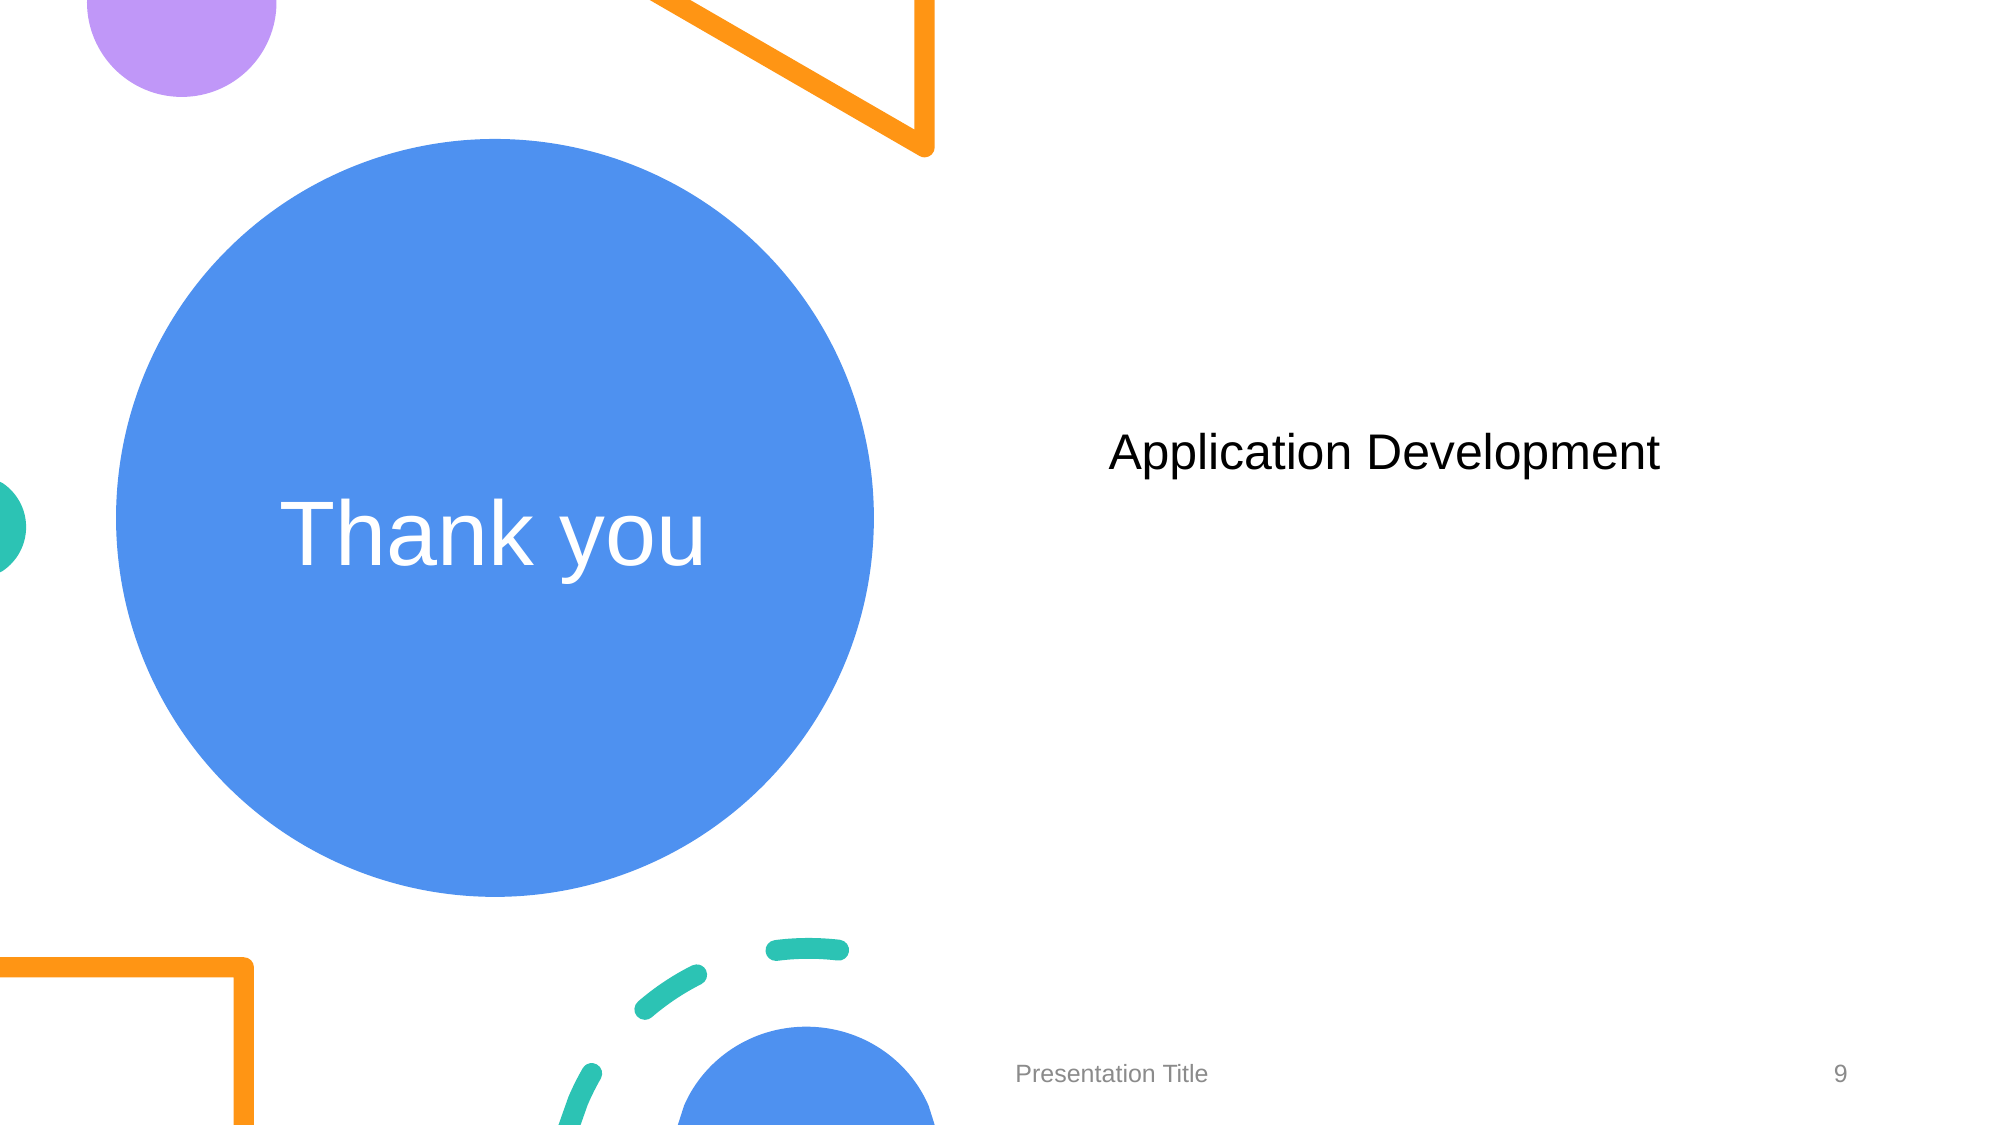

# Thank you
Application Development

Presentation Title
9